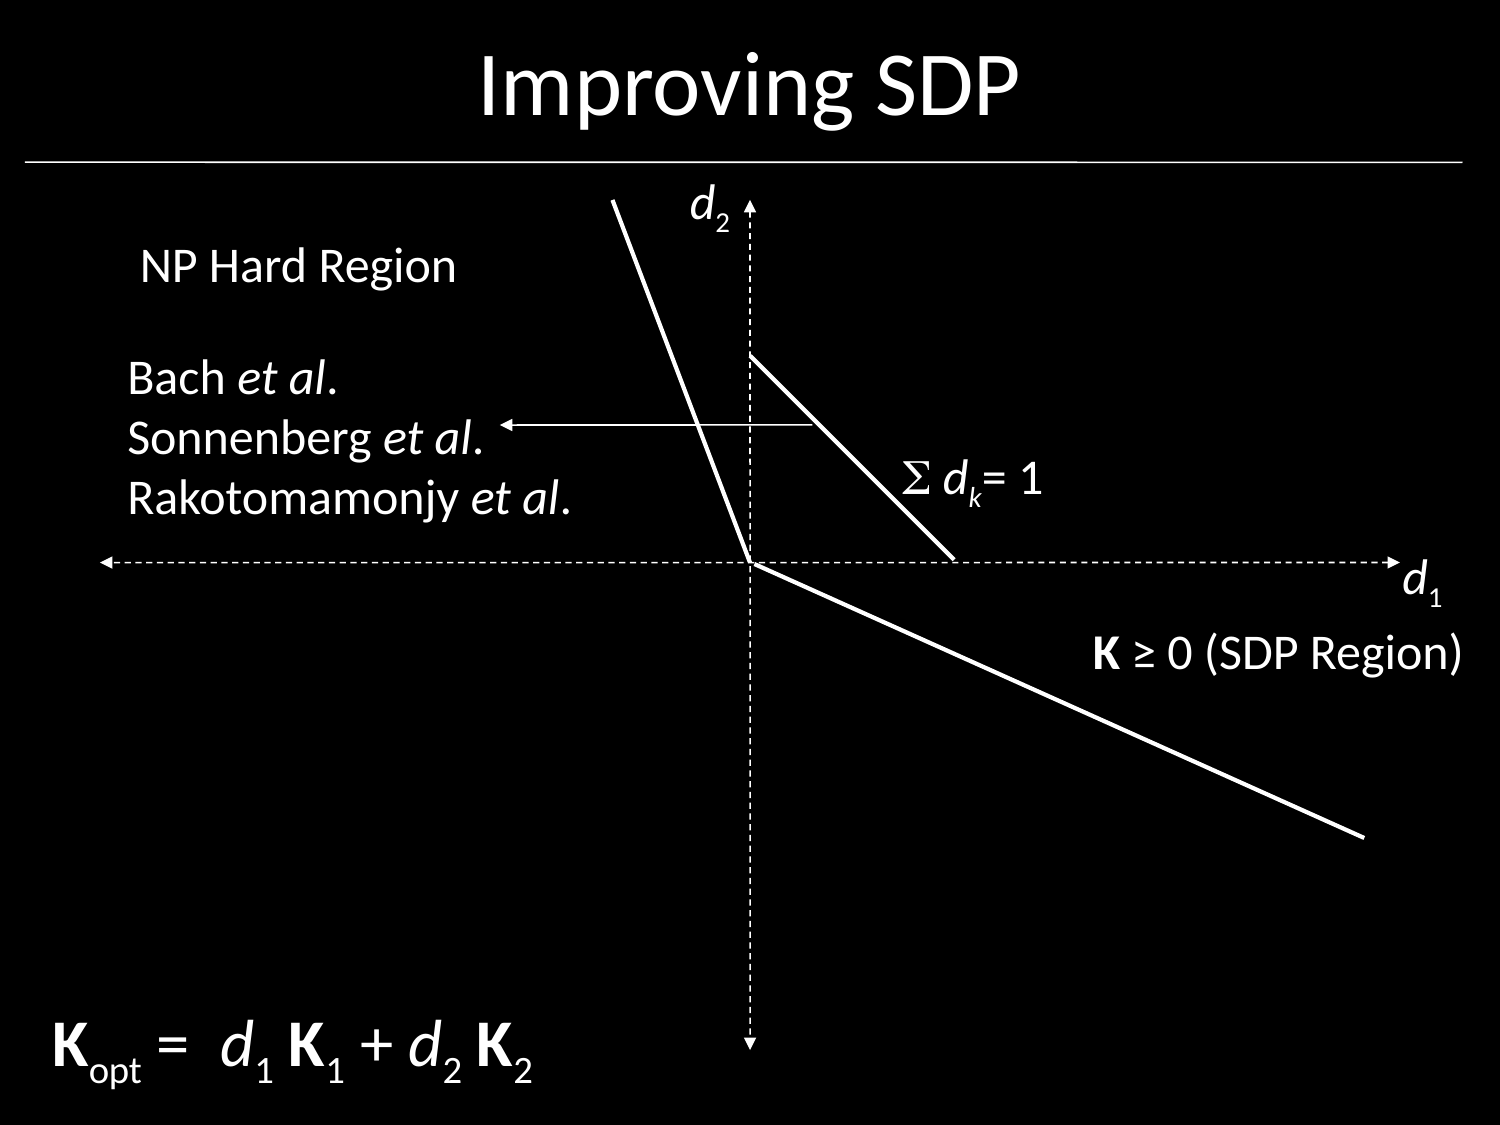

# Improving SDP

d2

NP Hard Region

Bach et al. Sonnenberg et al. Rakotomamonjy et al.

Σ dk= 1
d1
K ≥ 0 (SDP Region)
Kopt =  d1 K1 + d2 K2